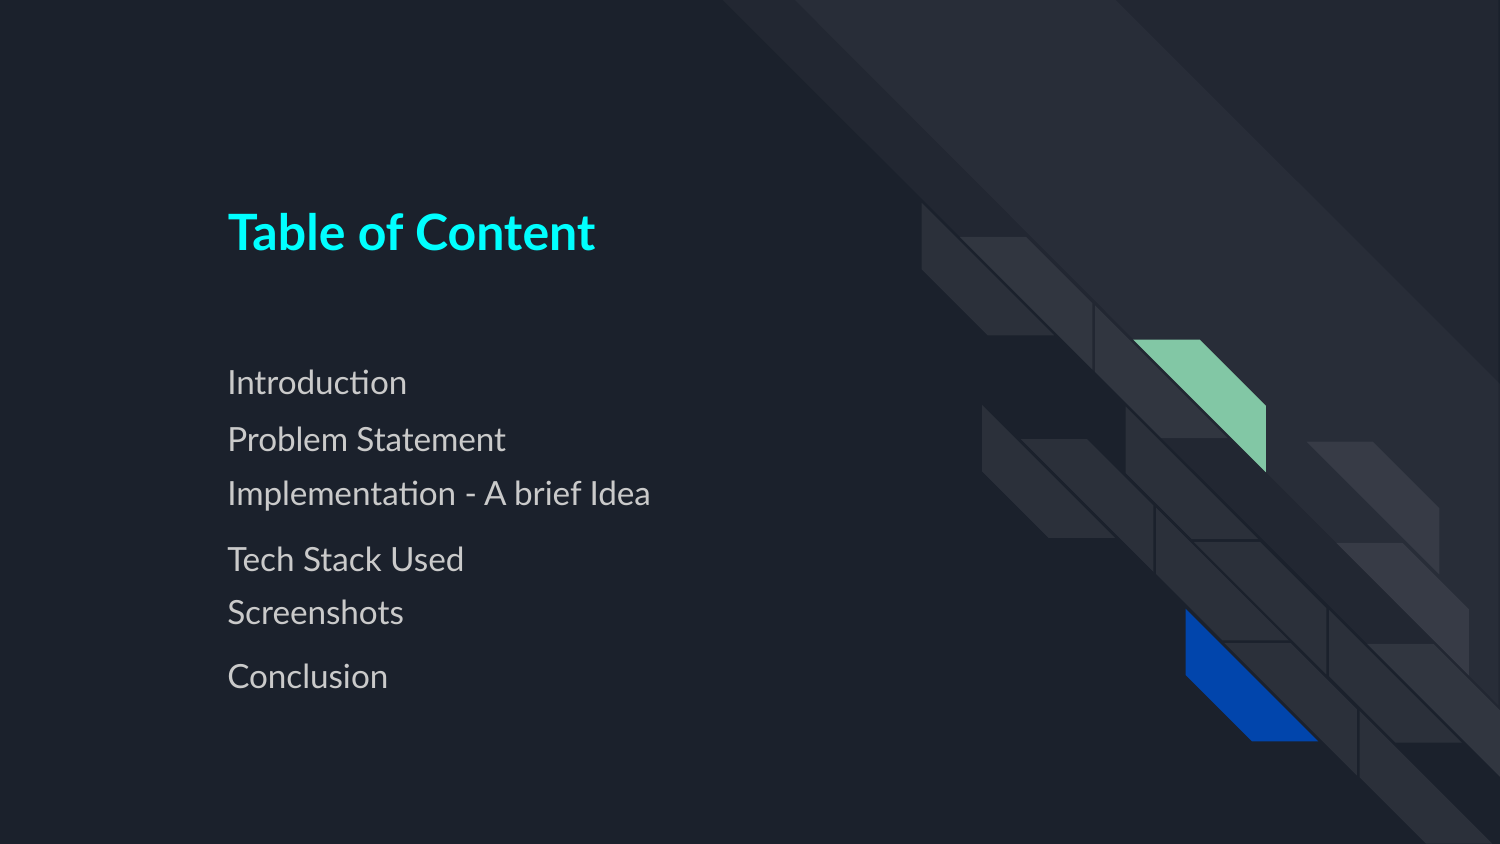

# Table of Content
Introduction
Problem Statement
Implementation - A brief Idea
Tech Stack Used
Screenshots
Conclusion